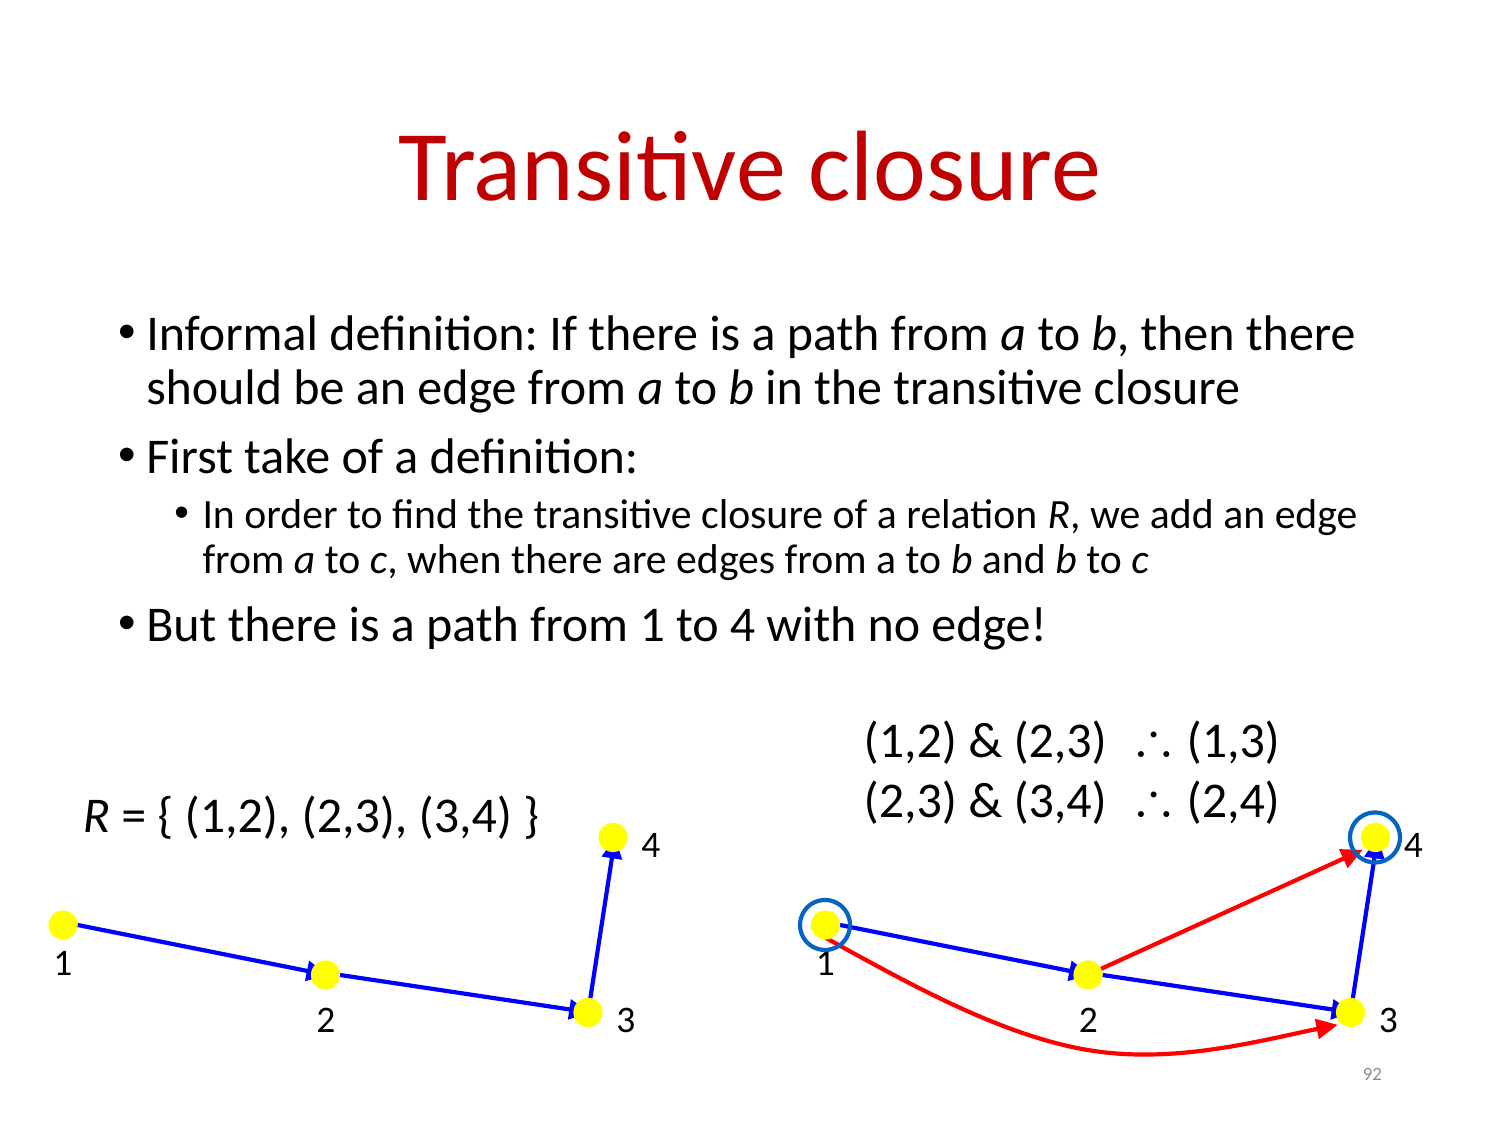

# Transitive closure
Informal definition: If there is a path from a to b, then there should be an edge from a to b in the transitive closure
First take of a definition:
In order to find the transitive closure of a relation R, we add an edge from a to c, when there are edges from a to b and b to c
But there is a path from 1 to 4 with no edge!

(1,2) & (2,3) ∴ (1,3)
(2,3) & (3,4) ∴ (2,4)
R = { (1,2), (2,3), (3,4) }
4

1

2
3

4

1

2
3

92